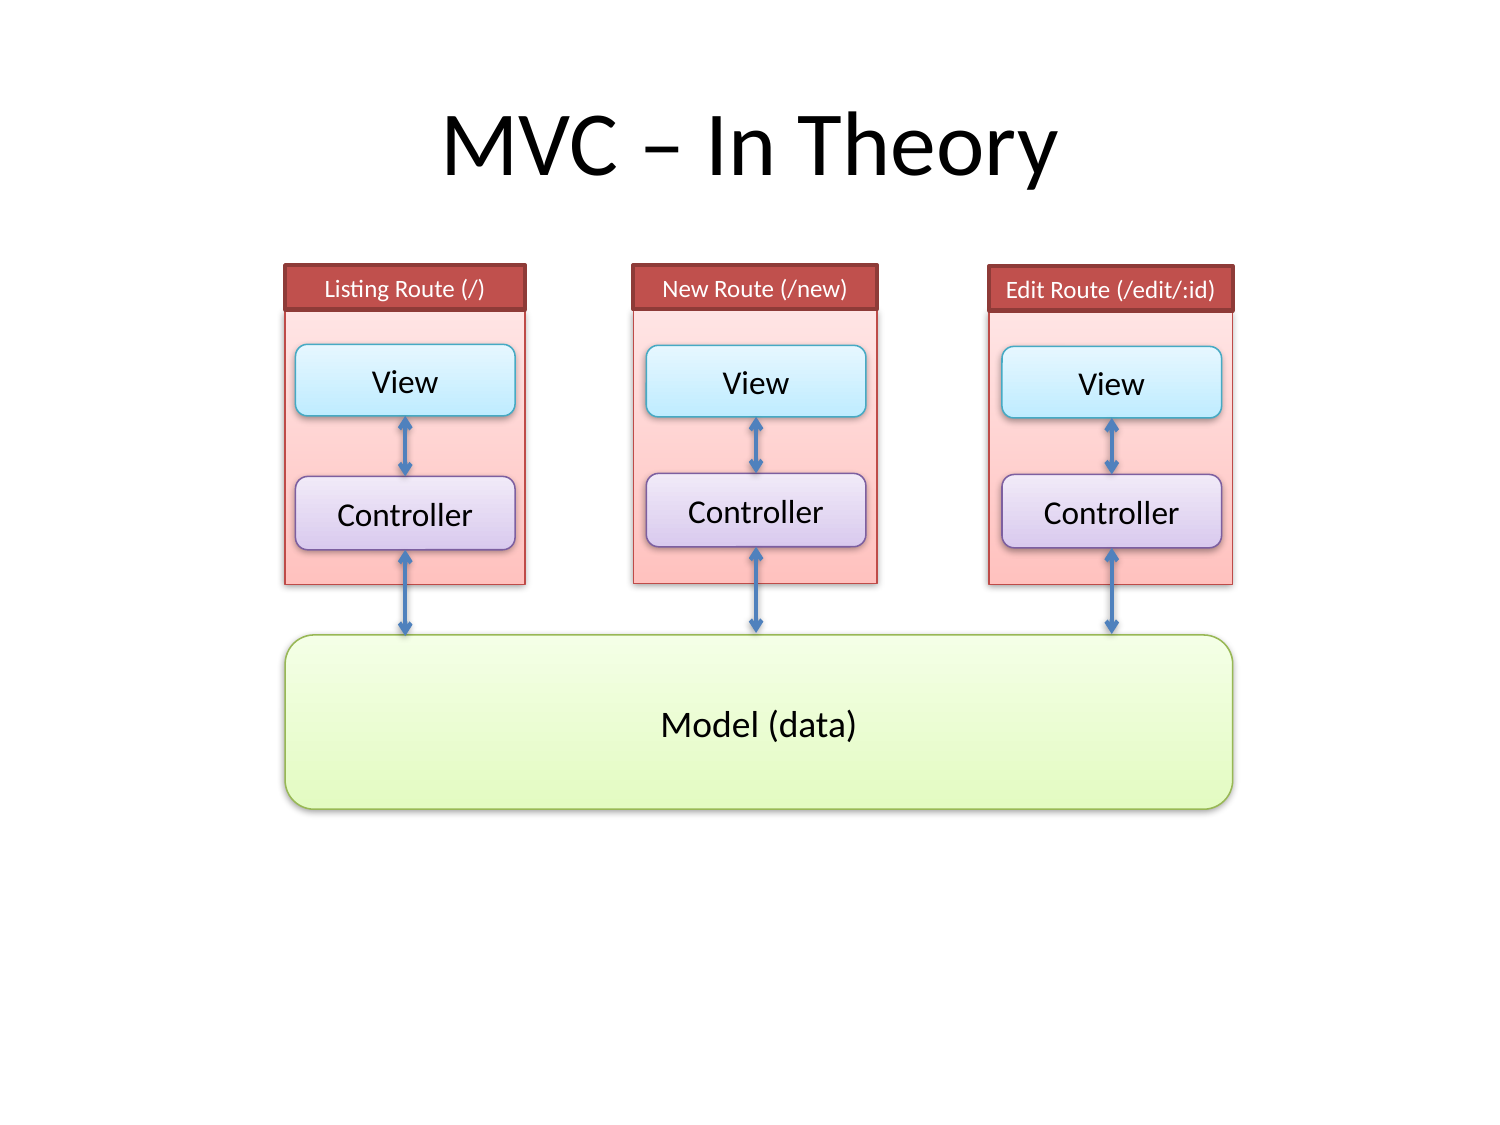

# MVC – In Theory
New Route (/new)
Listing Route (/)
Edit Route (/edit/:id)

View
View
View
Controller
Controller
Controller
Model (data)